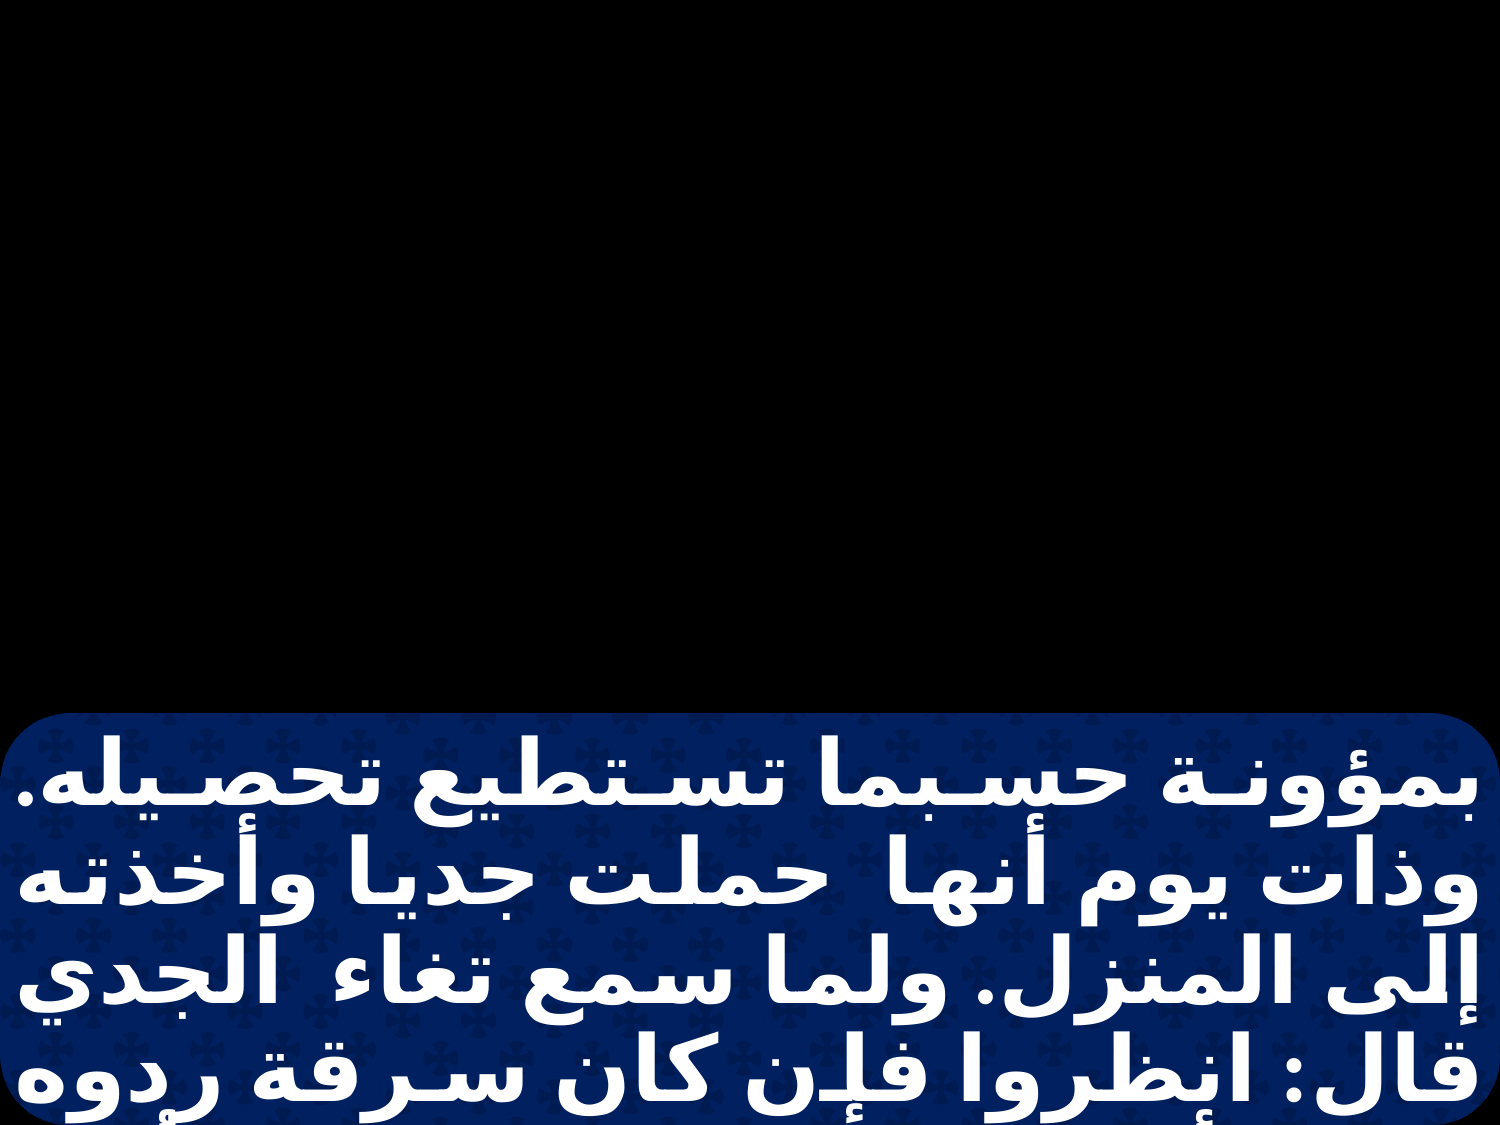

بمؤونة حسبما تستطيع تحصيله. وذات يوم أنها  حملت جديا وأخذته إلى المنزل. ولما سمع تغاء  الجدي قال: انظروا فإن كان سرقة ردوه إلى  أصحابه، فلا يحل لنا أن نتنجس أو نأكل السرقة.